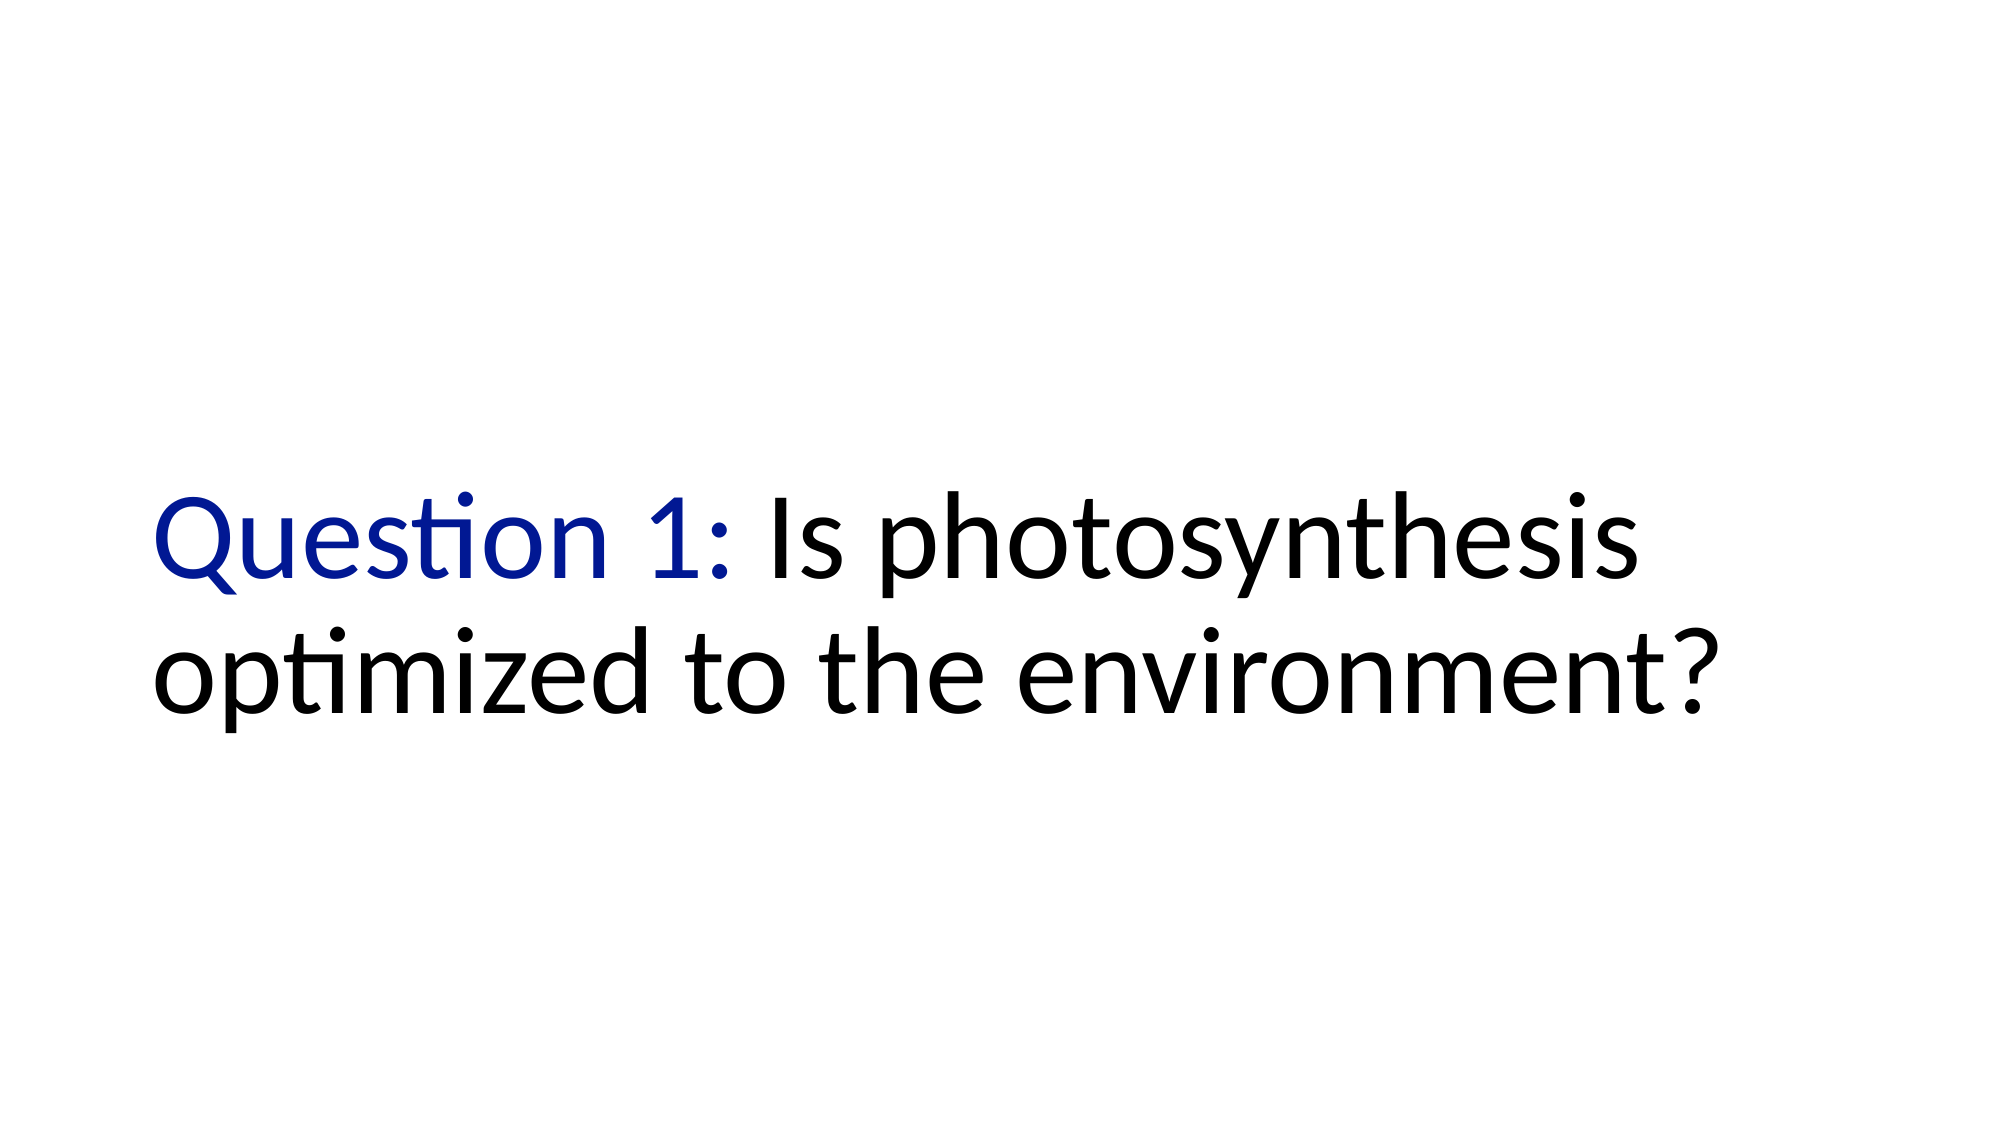

# Question 1: Is photosynthesis optimized to the environment?